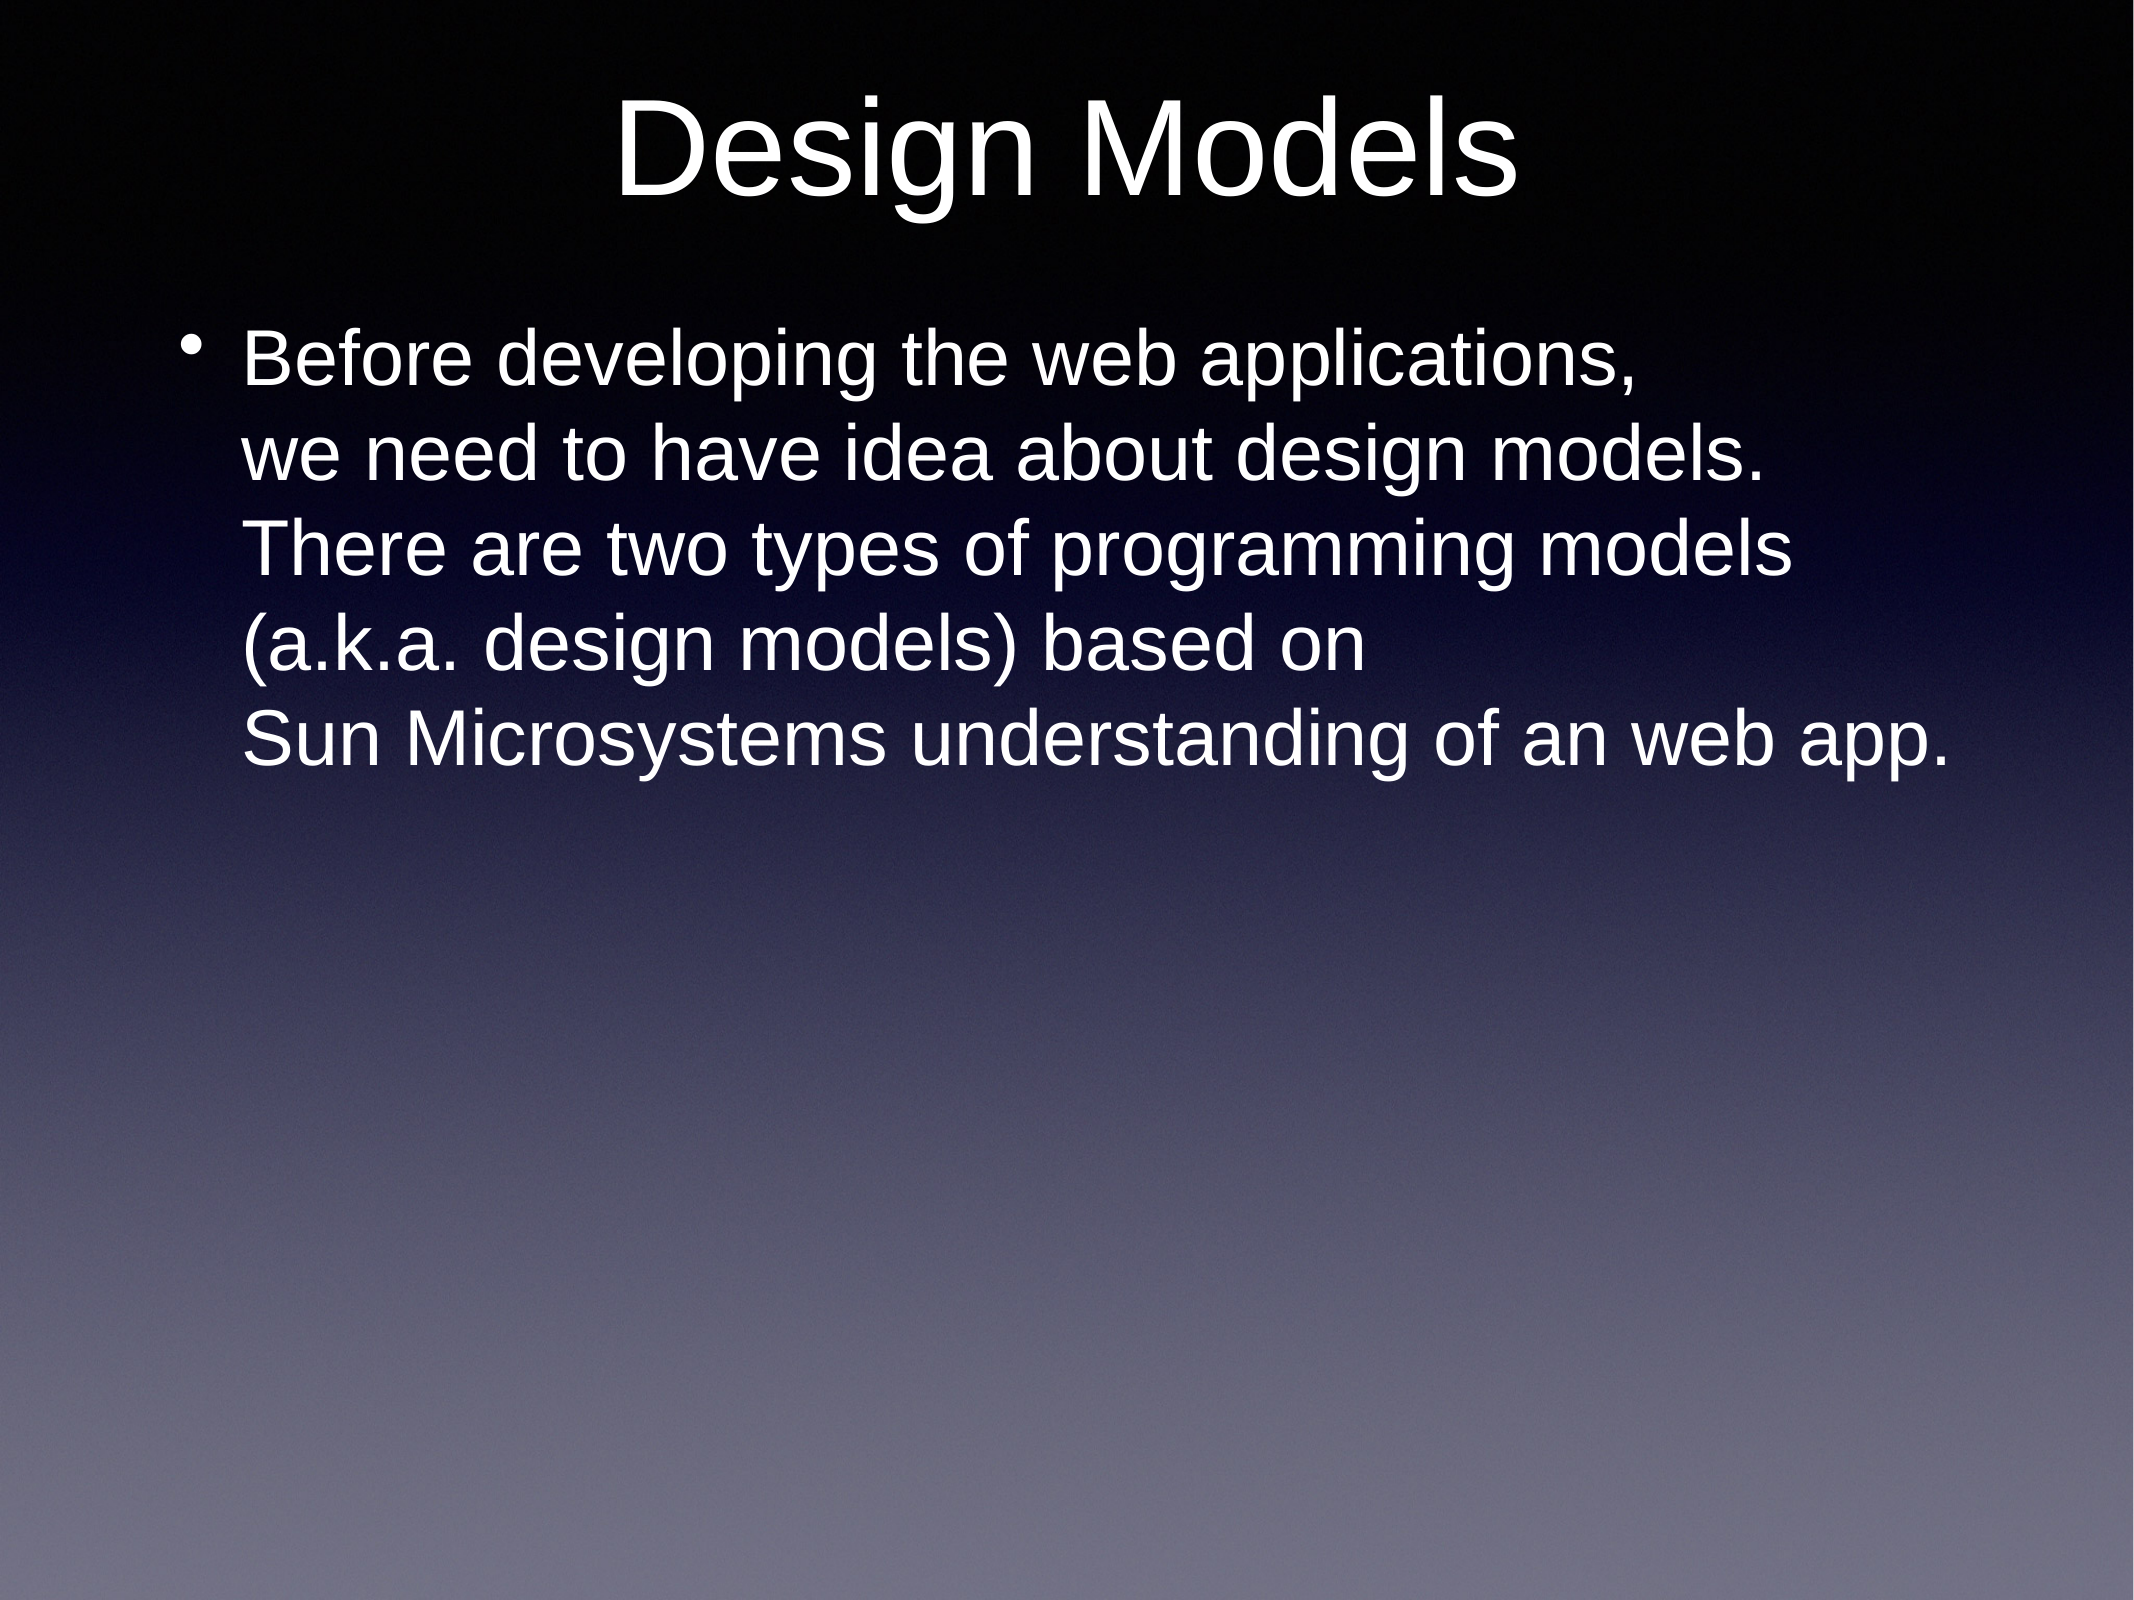

# Design Models
Before developing the web applications,
we need to have idea about design models.
There are two types of programming models
(a.k.a. design models) based on
Sun Microsystems understanding of an web app.
Spring